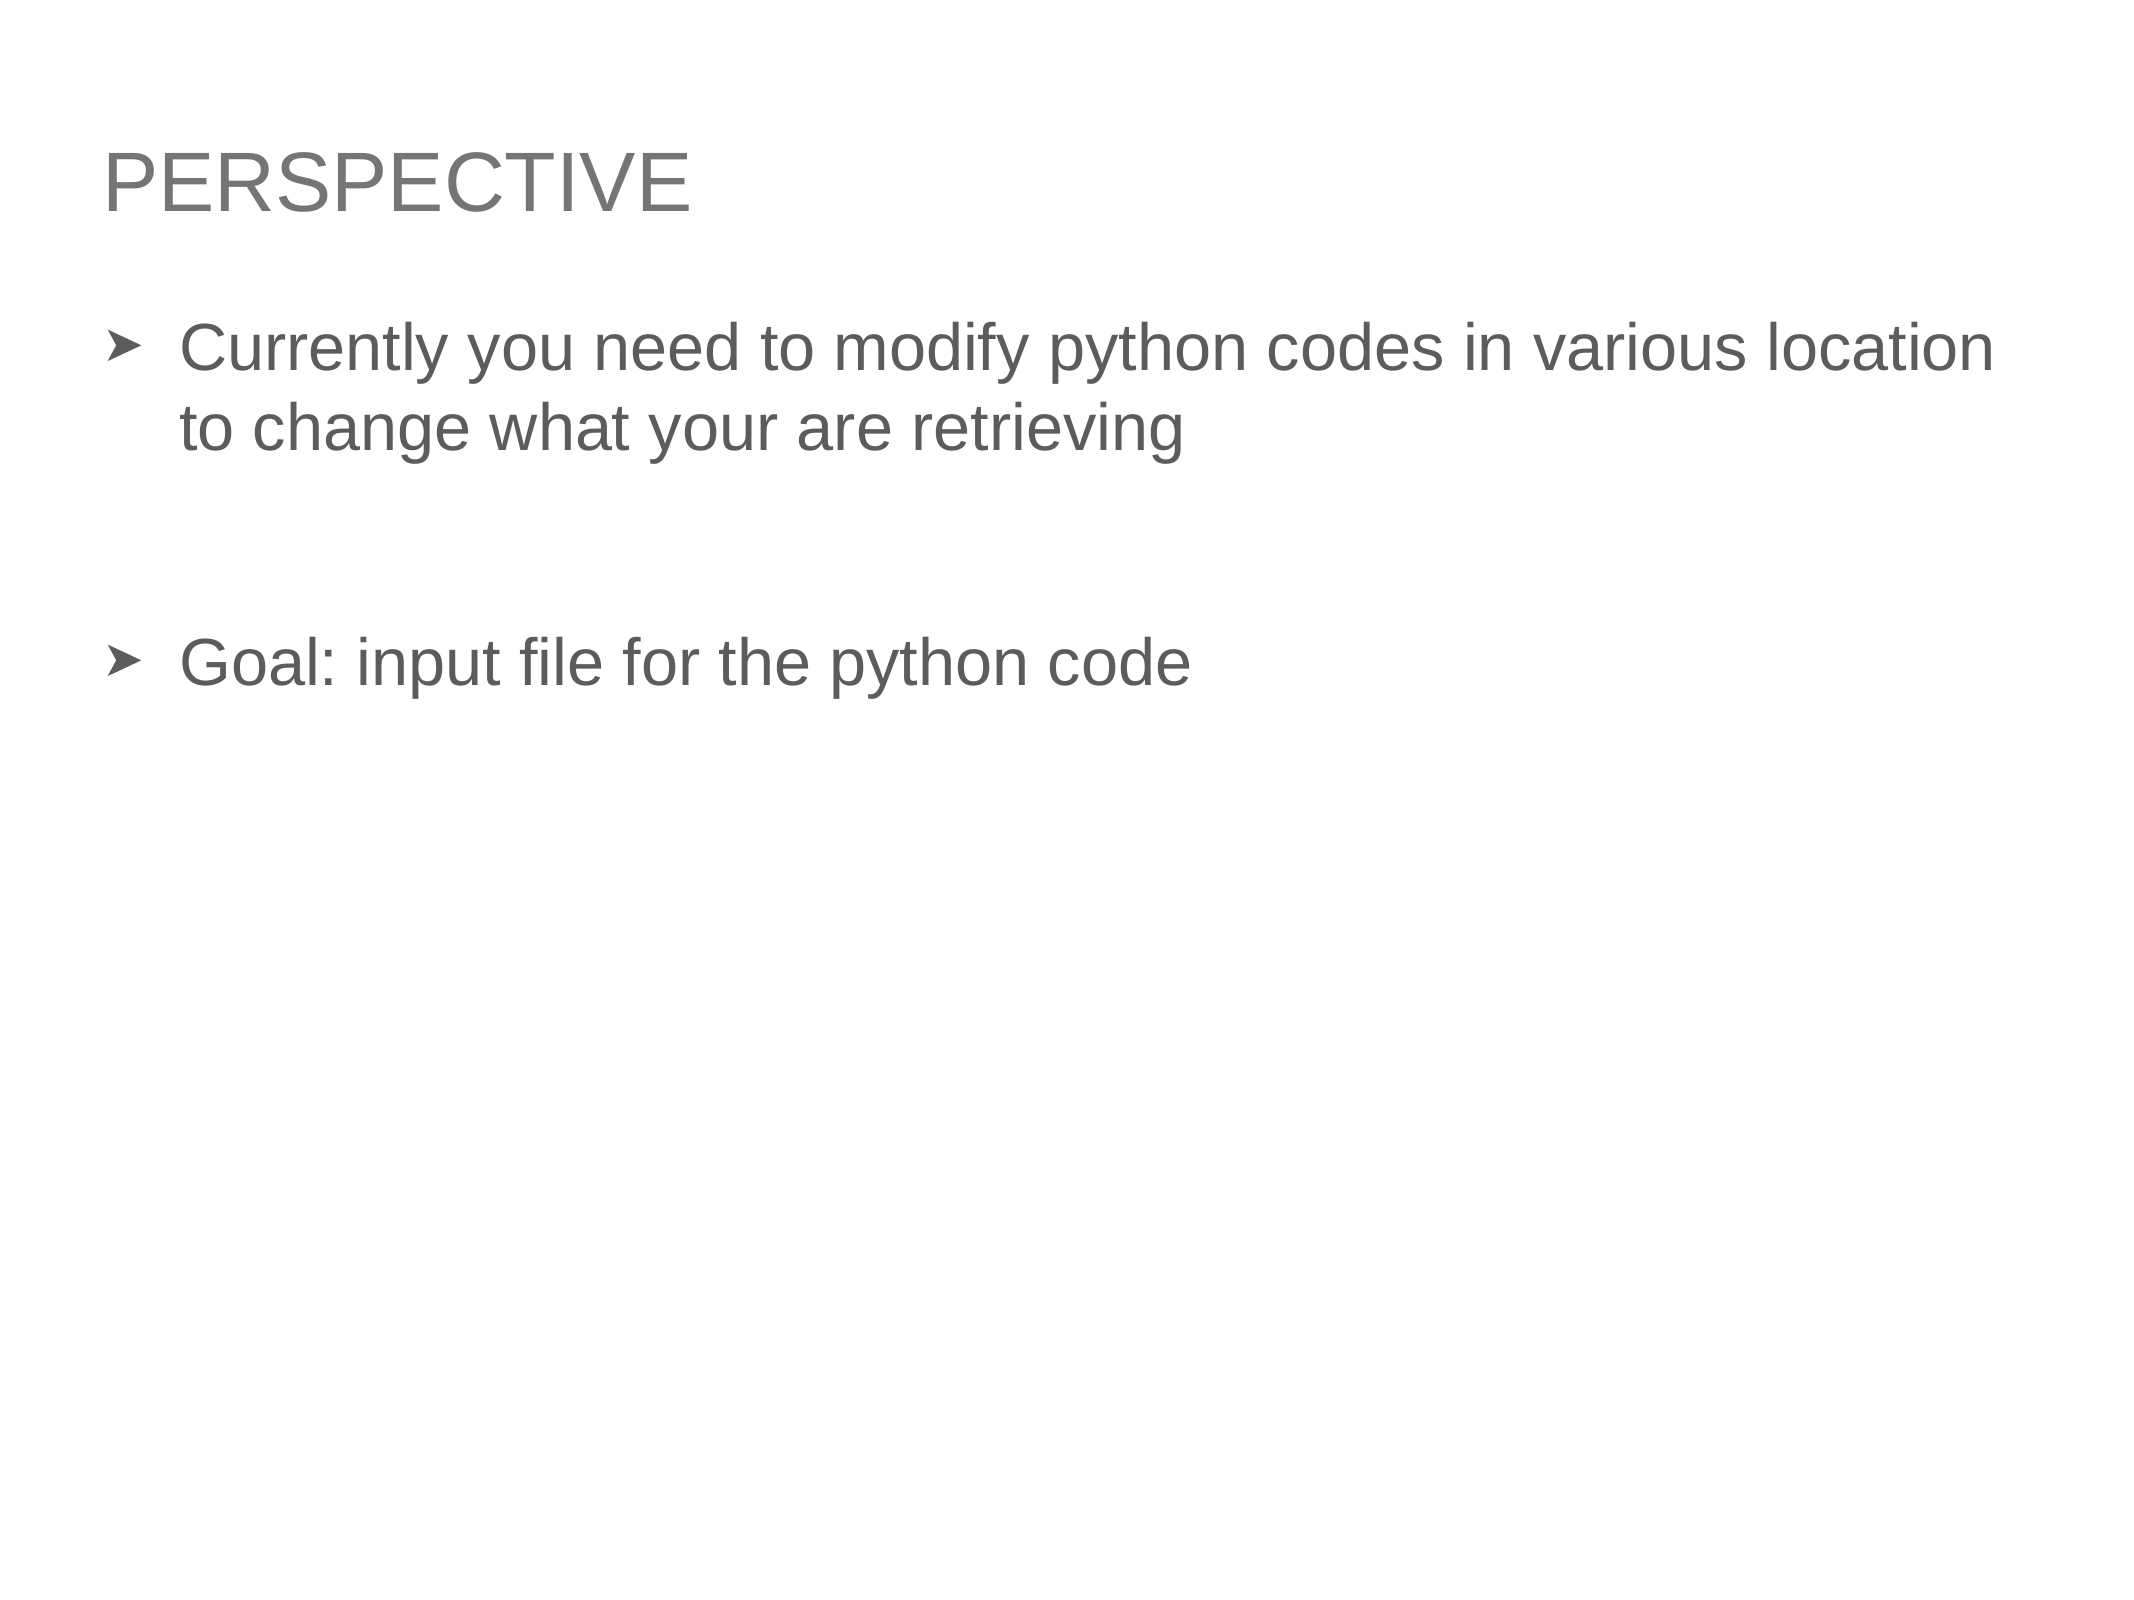

# Perspective

Currently you need to modify python codes in various location to change what your are retrieving

Goal: input file for the python code